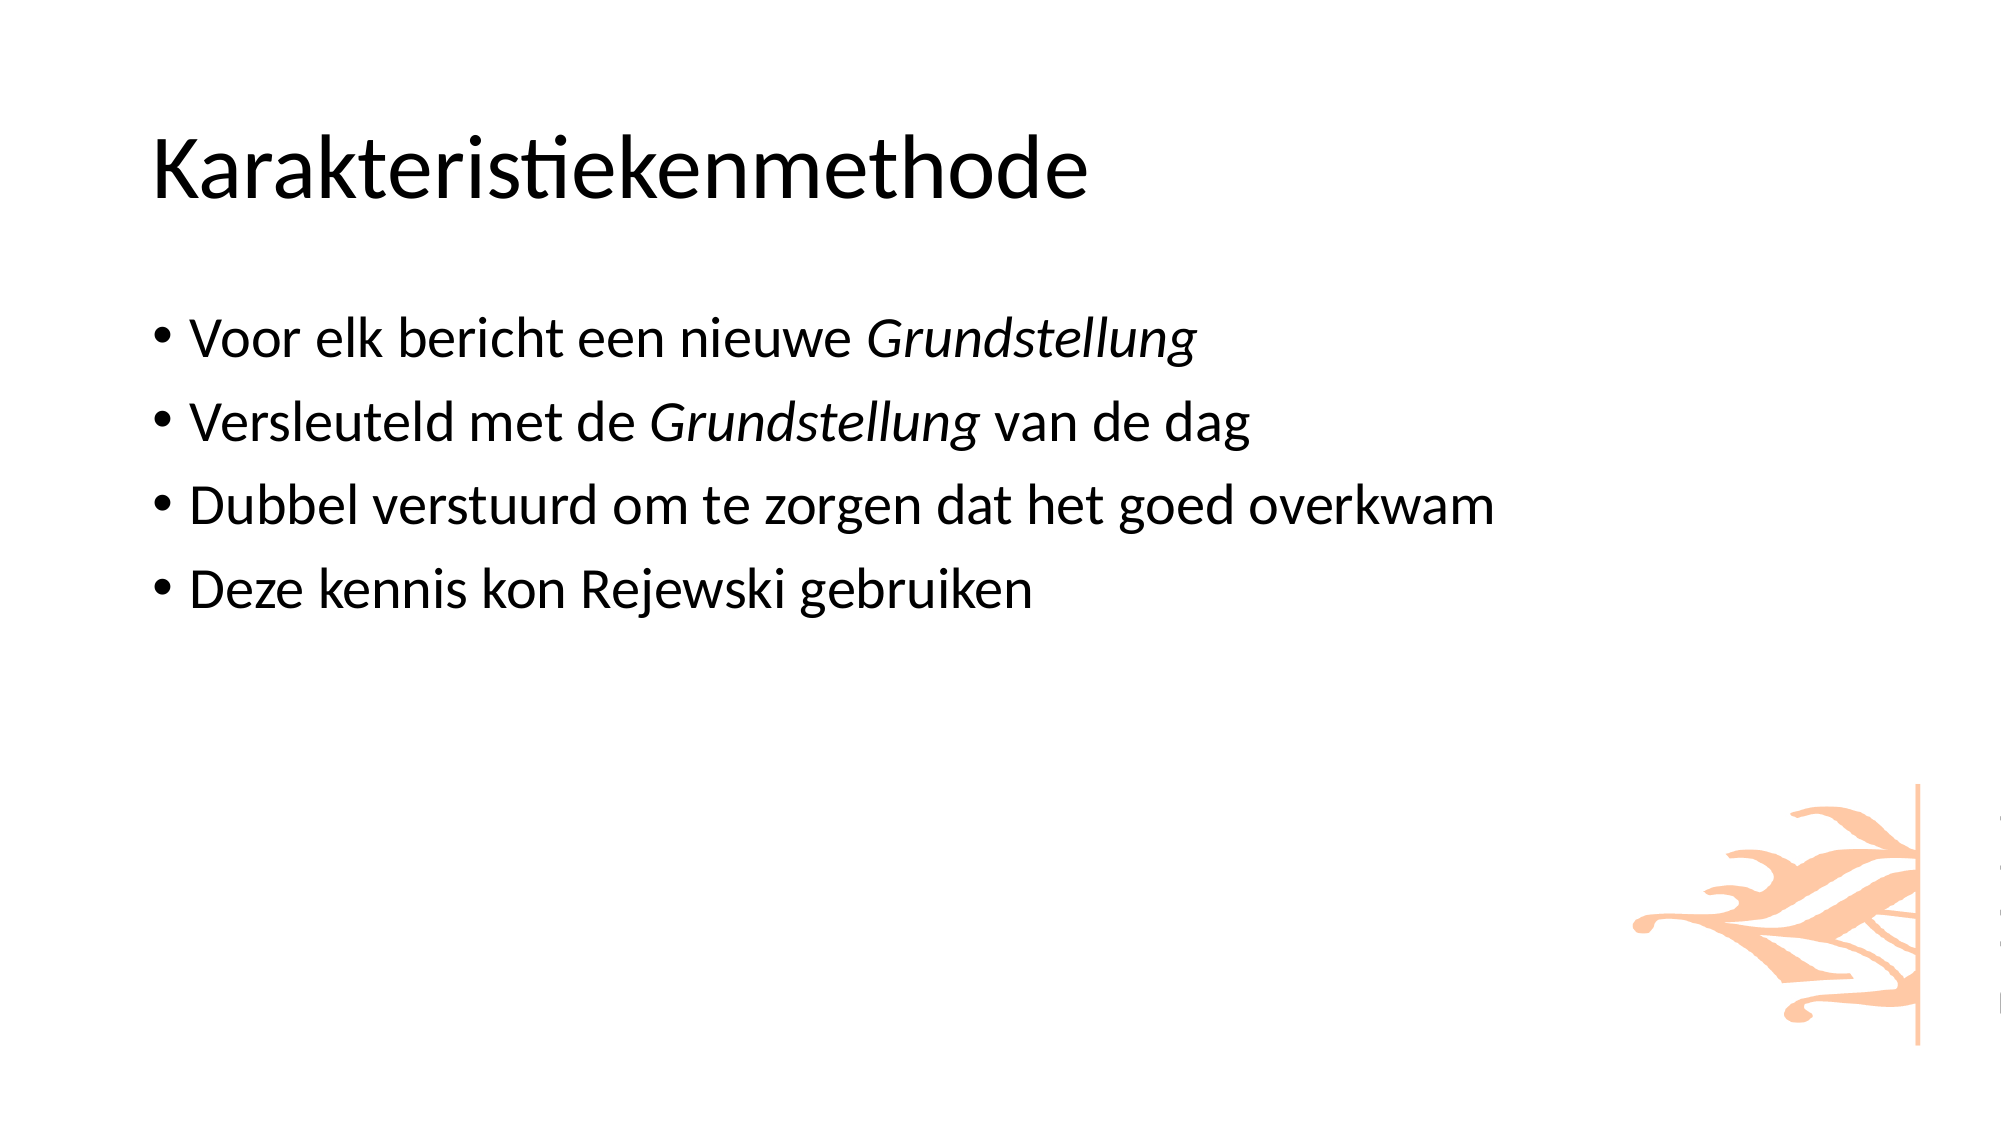

# Karakteristiekenmethode
Voor elk bericht een nieuwe Grundstellung
Versleuteld met de Grundstellung van de dag
Dubbel verstuurd om te zorgen dat het goed overkwam
Deze kennis kon Rejewski gebruiken